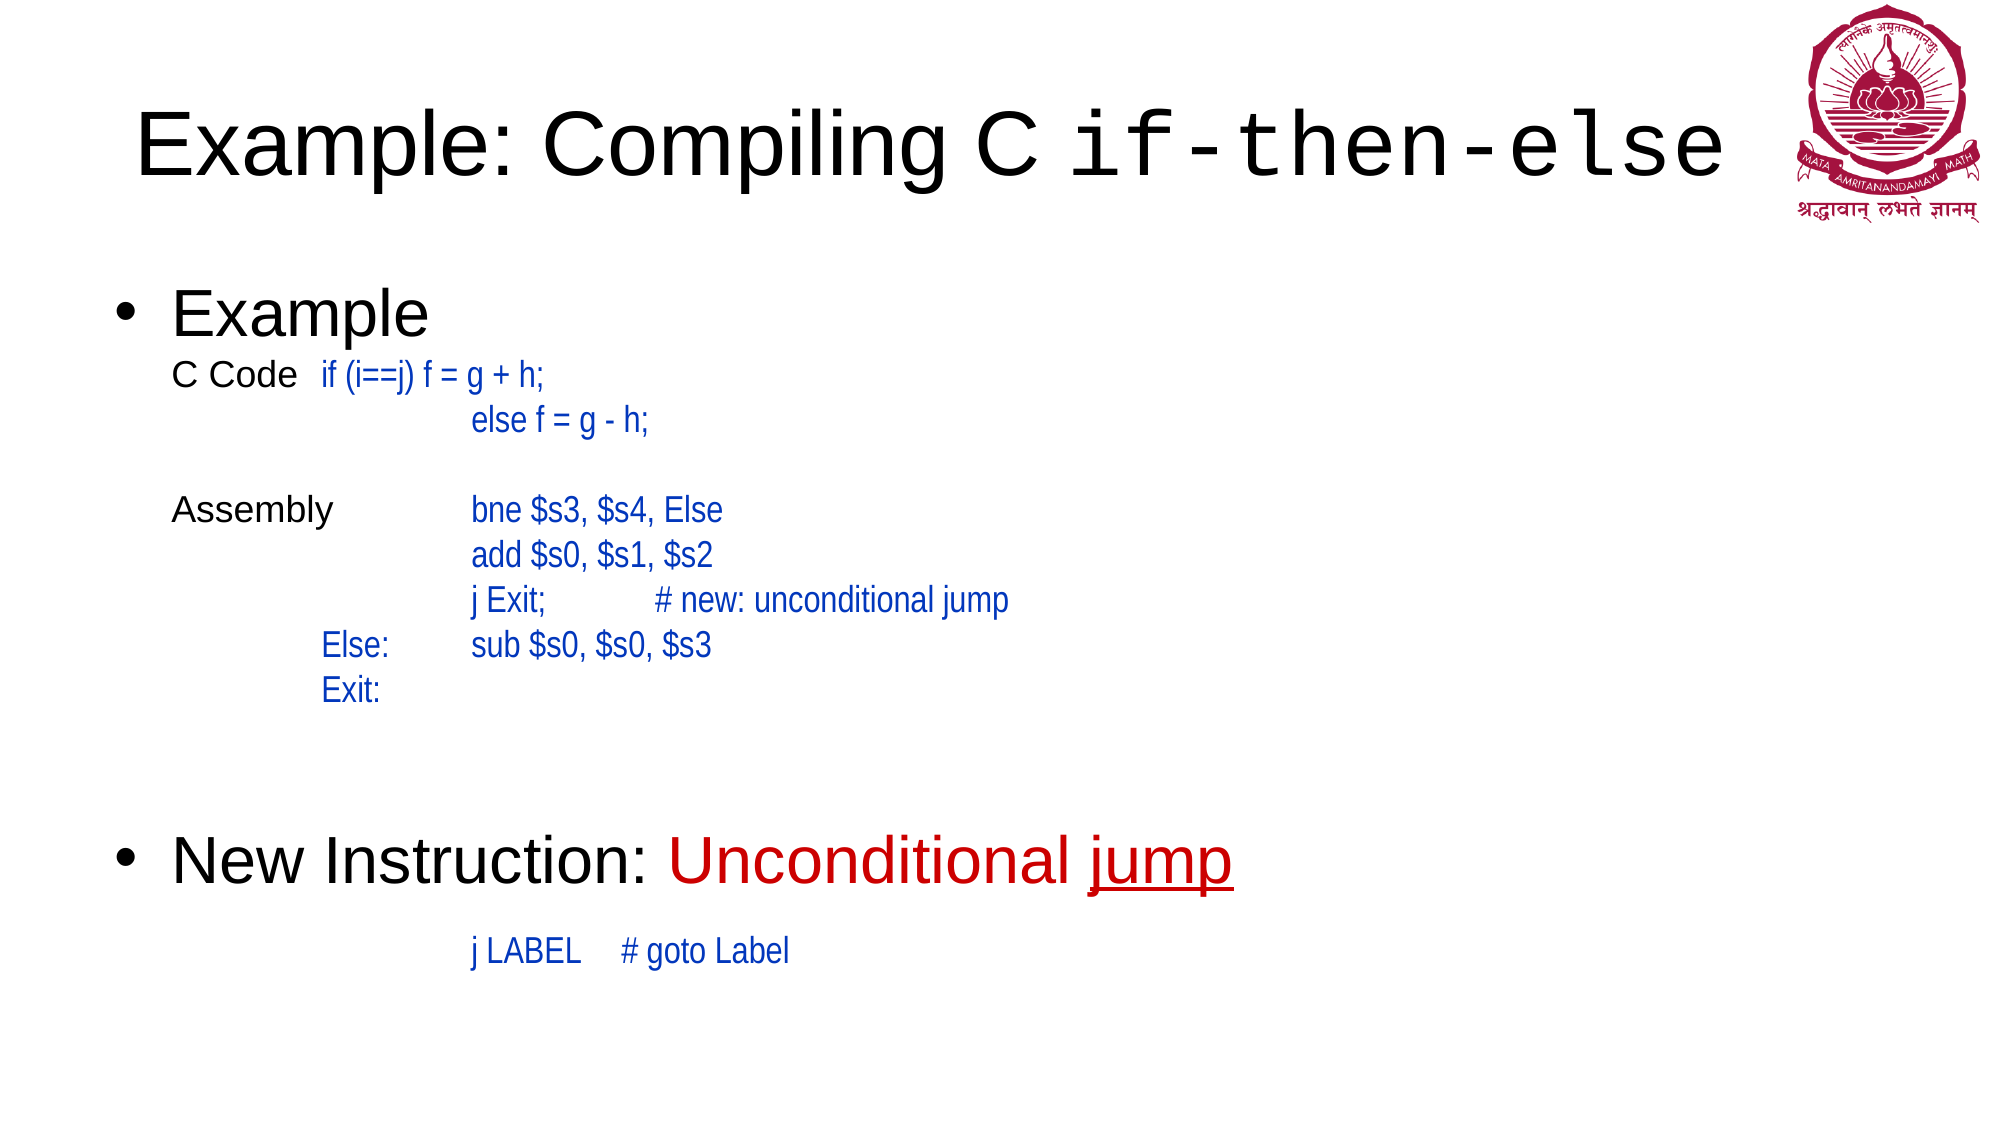

# Example: Compiling C if-then-else
Example
C Code	if (i==j) f = g + h;
	  	else f = g - h;
Assembly	bne $s3, $s4, Else
		add $s0, $s1, $s2
		j Exit;	    # new: unconditional jump
	Else:	sub $s0, $s0, $s3
	Exit:

New Instruction: Unconditional jump
		j LABEL	# goto Label